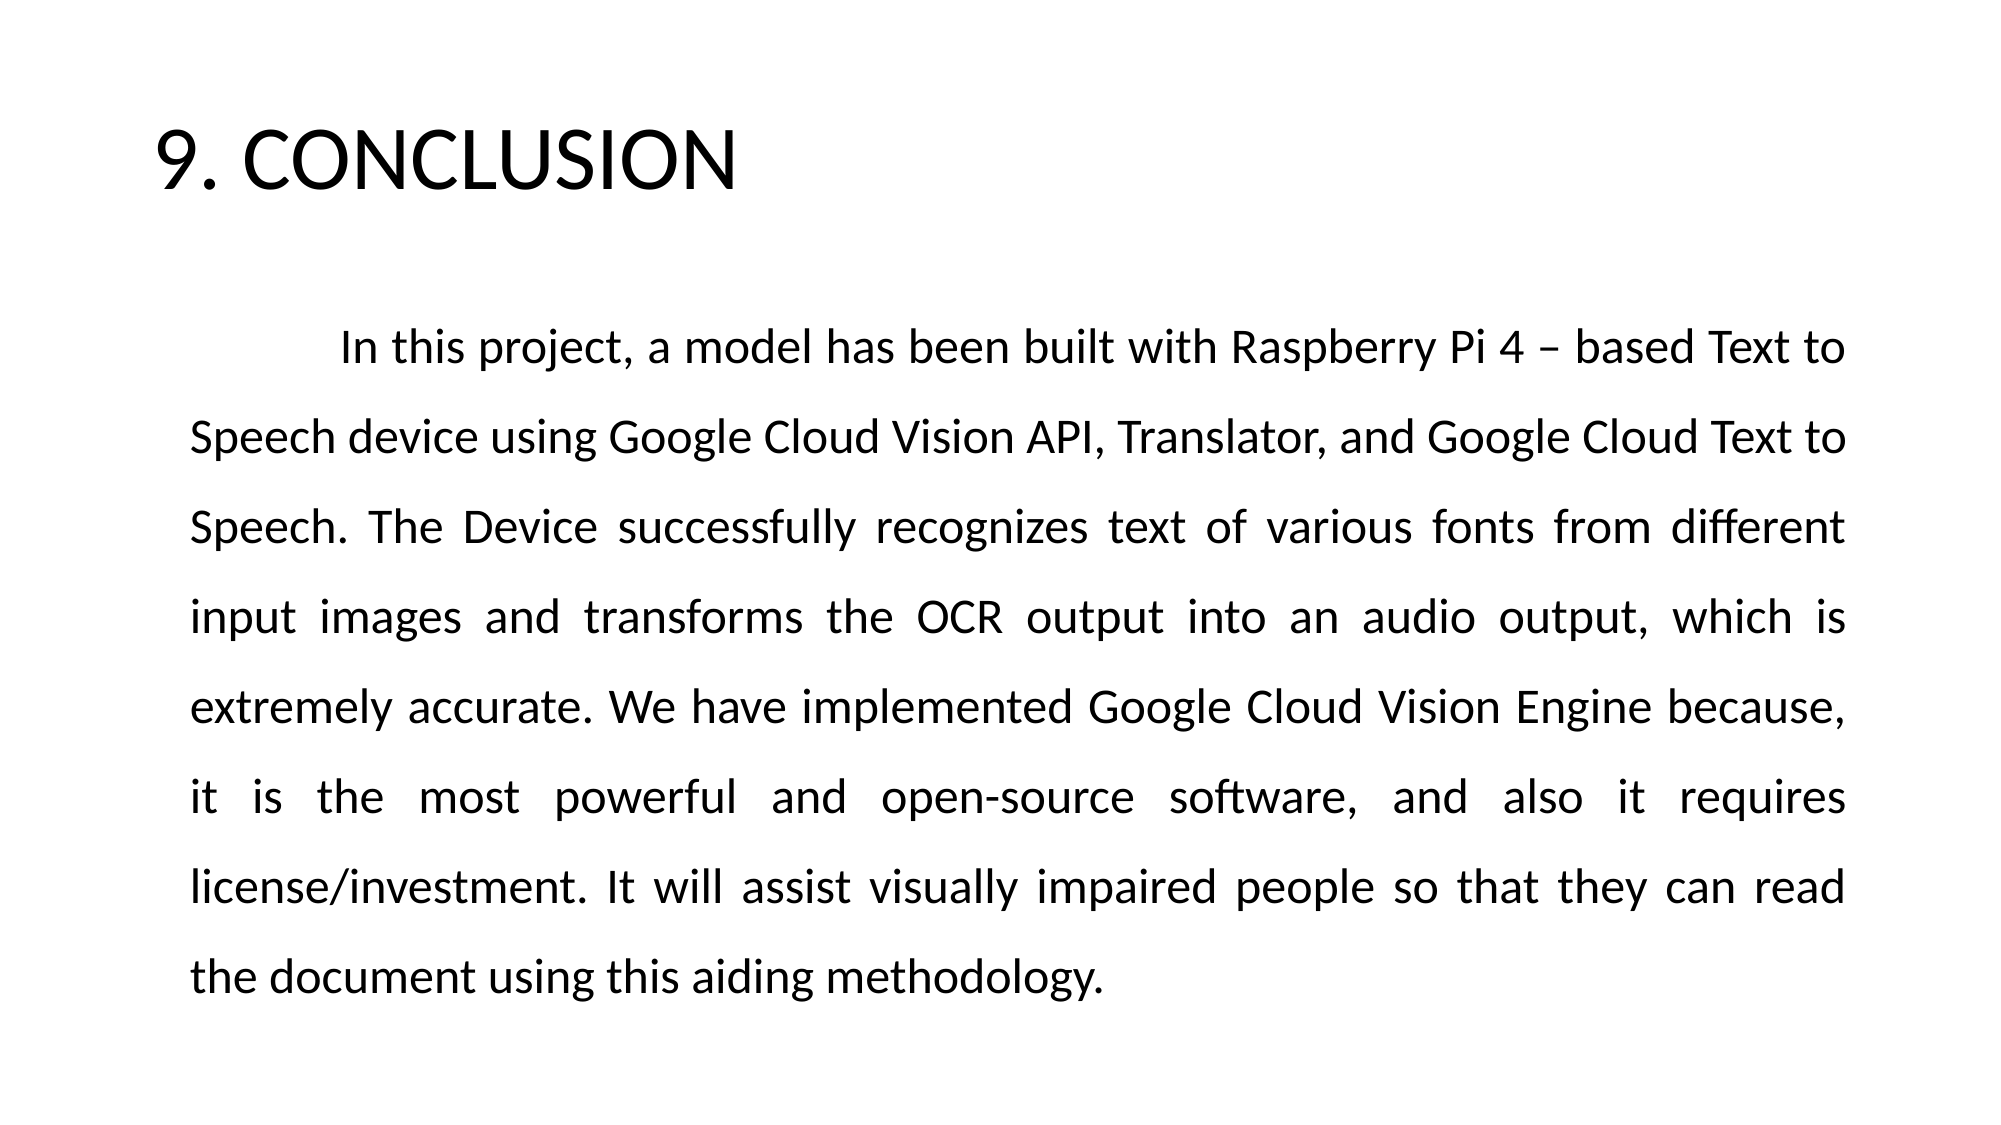

# 9. CONCLUSION
	In this project, a model has been built with Raspberry Pi 4 – based Text to Speech device using Google Cloud Vision API, Translator, and Google Cloud Text to Speech. The Device successfully recognizes text of various fonts from different input images and transforms the OCR output into an audio output, which is extremely accurate. We have implemented Google Cloud Vision Engine because, it is the most powerful and open-source software, and also it requires license/investment. It will assist visually impaired people so that they can read the document using this aiding methodology.